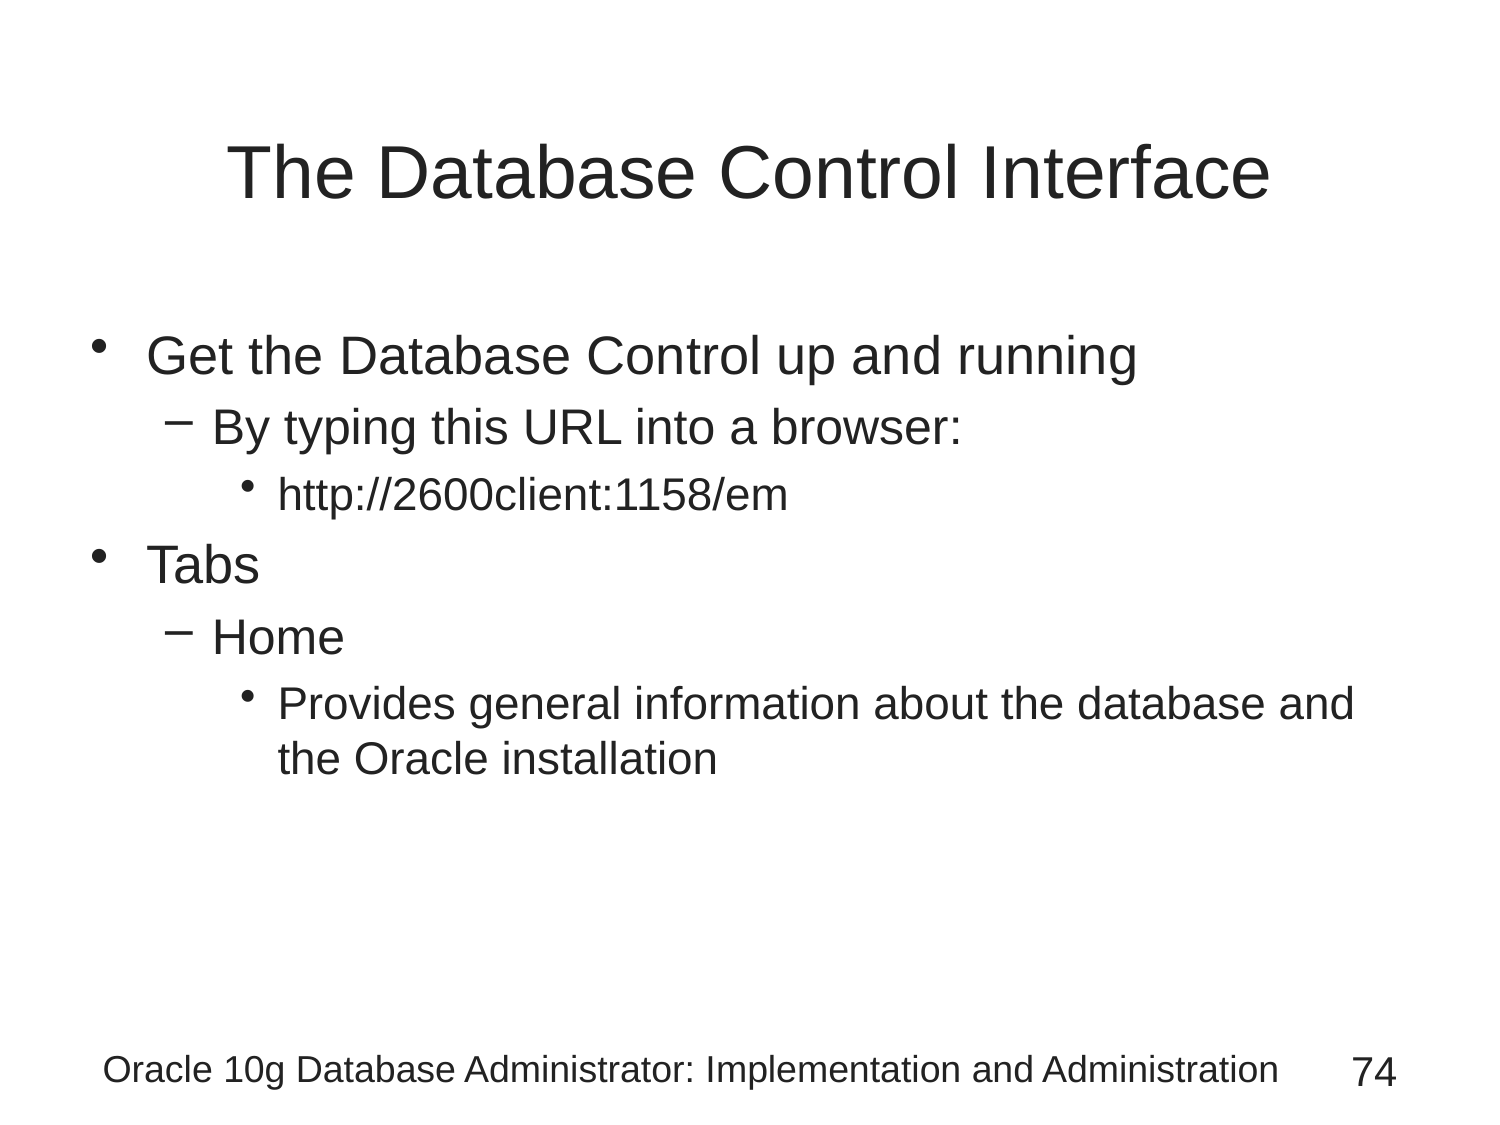

# The Database Control Interface
Get the Database Control up and running
By typing this URL into a browser:
http://2600client:1158/em
Tabs
Home
Provides general information about the database and the Oracle installation
Oracle 10g Database Administrator: Implementation and Administration
74